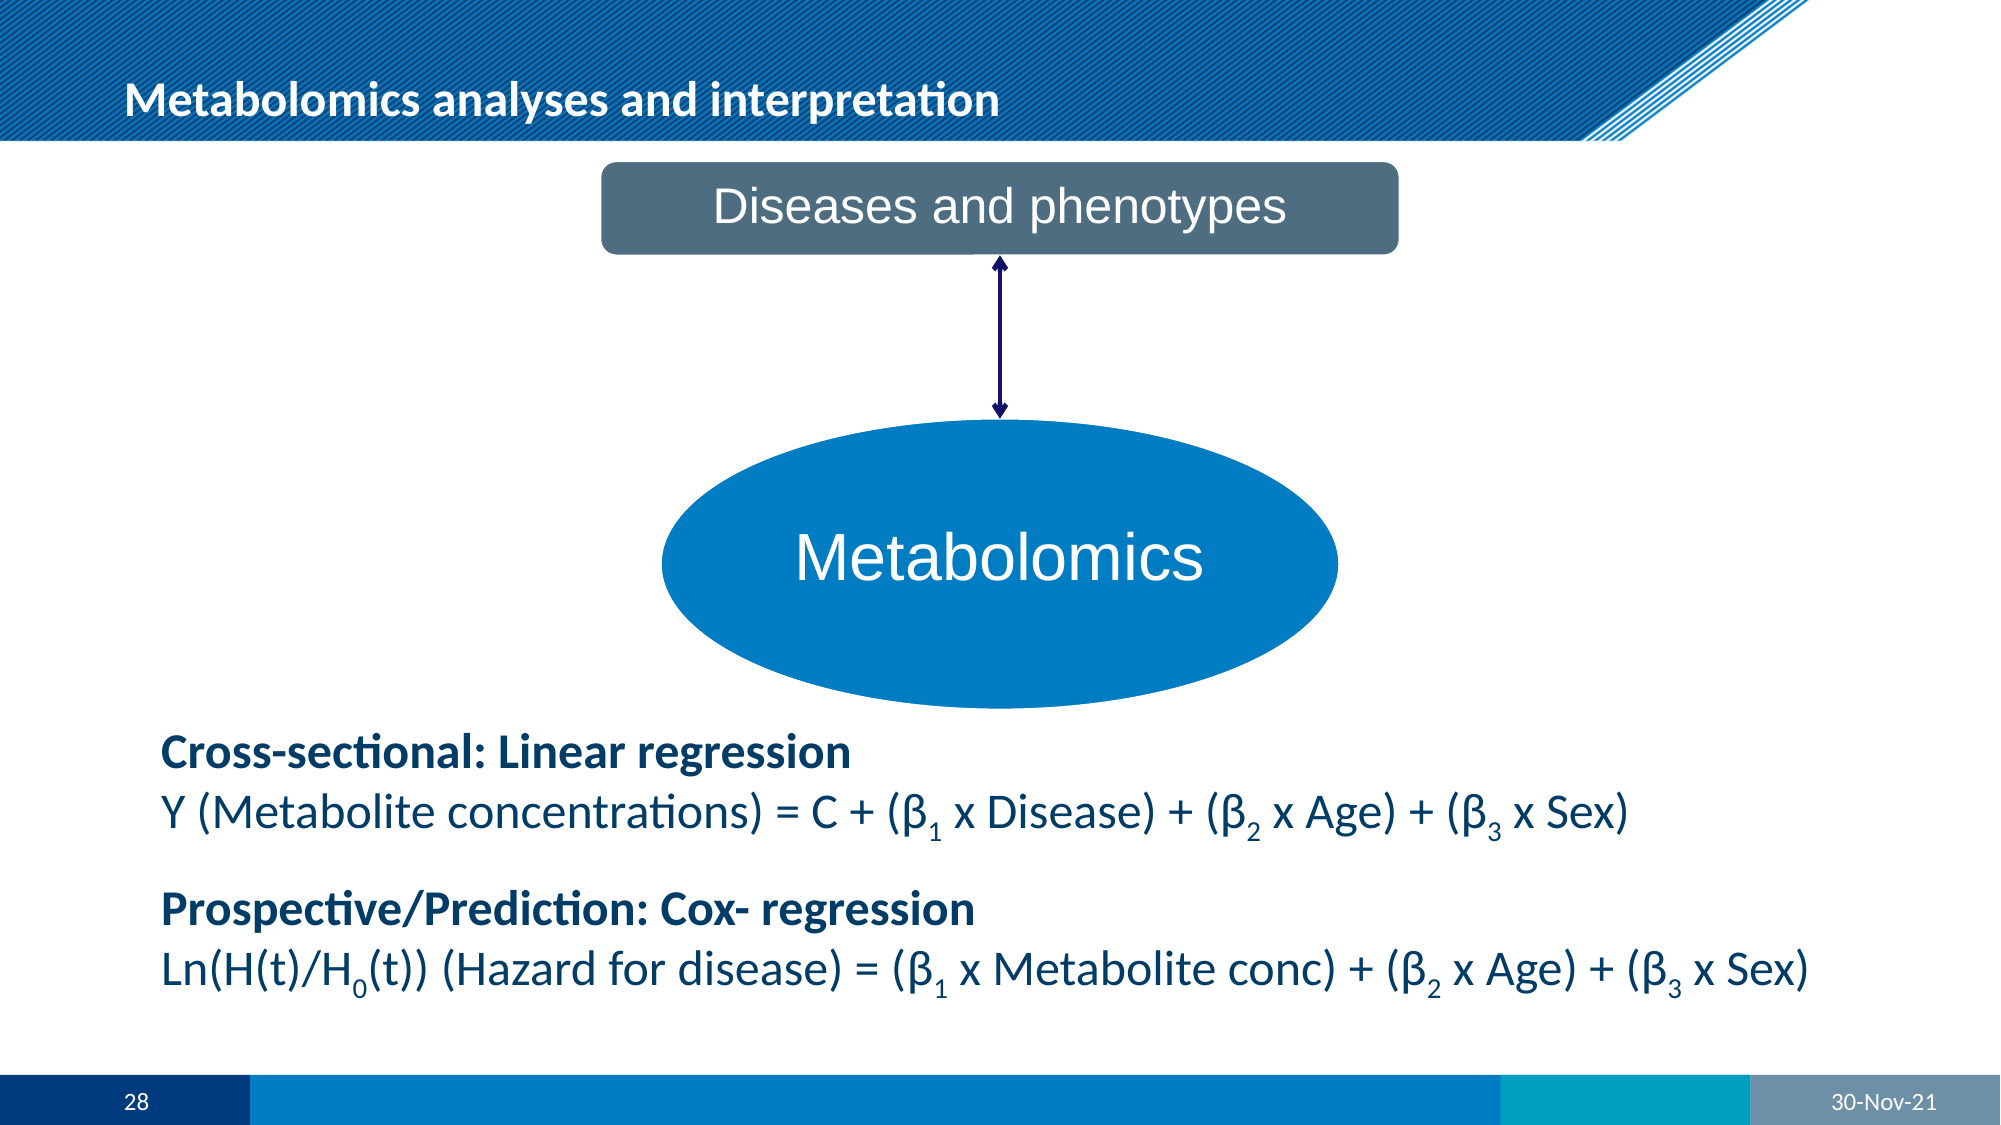

# Metabolomics analyses and interpretation
Diseases and phenotypes

Metabolomics
Cross-sectional: Linear regression
Y (Metabolite concentrations) = C + (β1 x Disease) + (β2 x Age) + (β3 x Sex)
Prospective/Prediction: Cox- regression
Ln(H(t)/H0(t)) (Hazard for disease) = (β1 x Metabolite conc) + (β2 x Age) + (β3 x Sex)
28
30-Nov-21